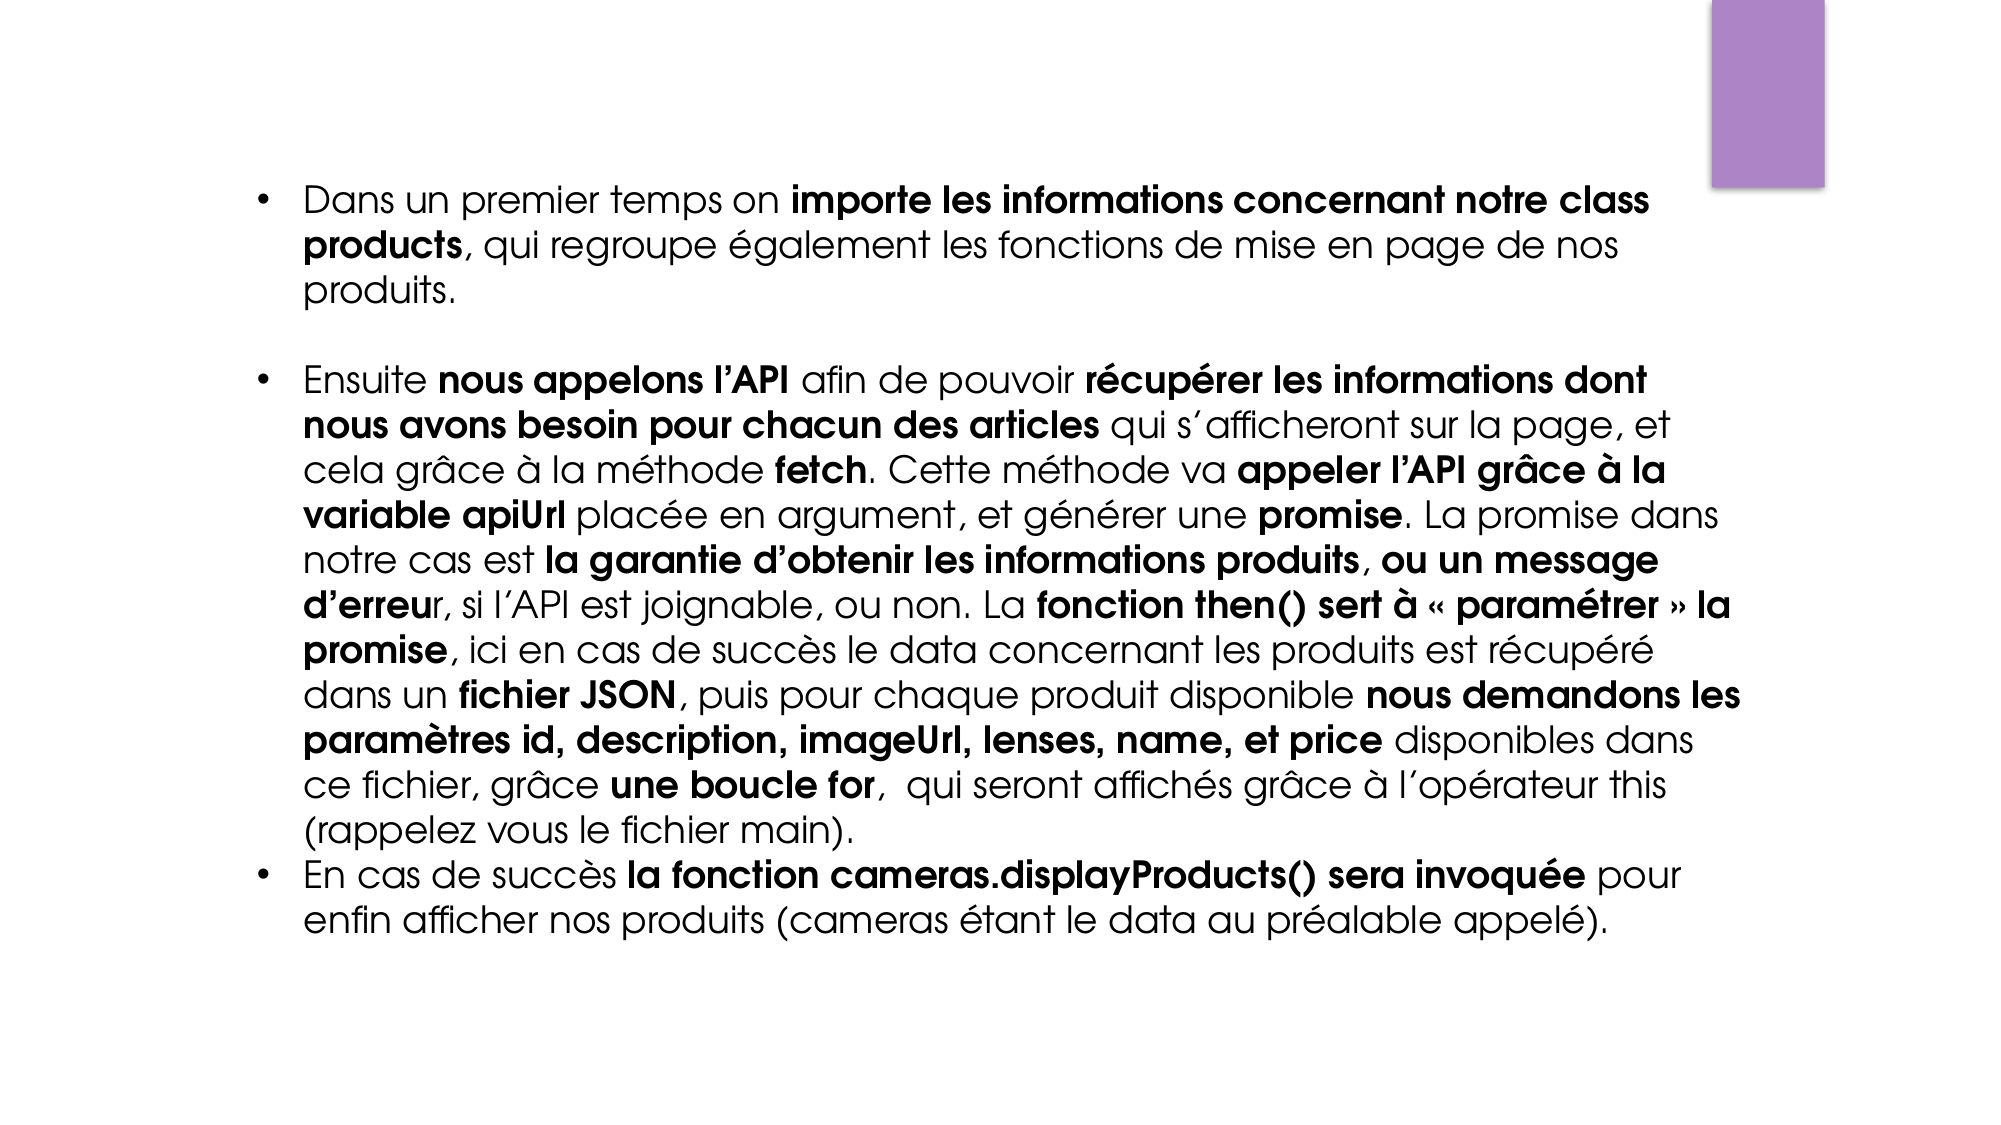

Dans un premier temps on importe les informations concernant notre class products, qui regroupe également les fonctions de mise en page de nos produits.

Ensuite nous appelons l’API afin de pouvoir récupérer les informations dont nous avons besoin pour chacun des articles qui s’afficheront sur la page, et cela grâce à la méthode fetch. Cette méthode va appeler l’API grâce à la variable apiUrl placée en argument, et générer une promise. La promise dans notre cas est la garantie d’obtenir les informations produits, ou un message d’erreur, si l’API est joignable, ou non. La fonction then() sert à « paramétrer » la promise, ici en cas de succès le data concernant les produits est récupéré dans un fichier JSON, puis pour chaque produit disponible nous demandons les paramètres id, description, imageUrl, lenses, name, et price disponibles dans ce fichier, grâce une boucle for,  qui seront affichés grâce à l’opérateur this (rappelez vous le fichier main).
En cas de succès la fonction cameras.displayProducts() sera invoquée pour enfin afficher nos produits (cameras étant le data au préalable appelé).